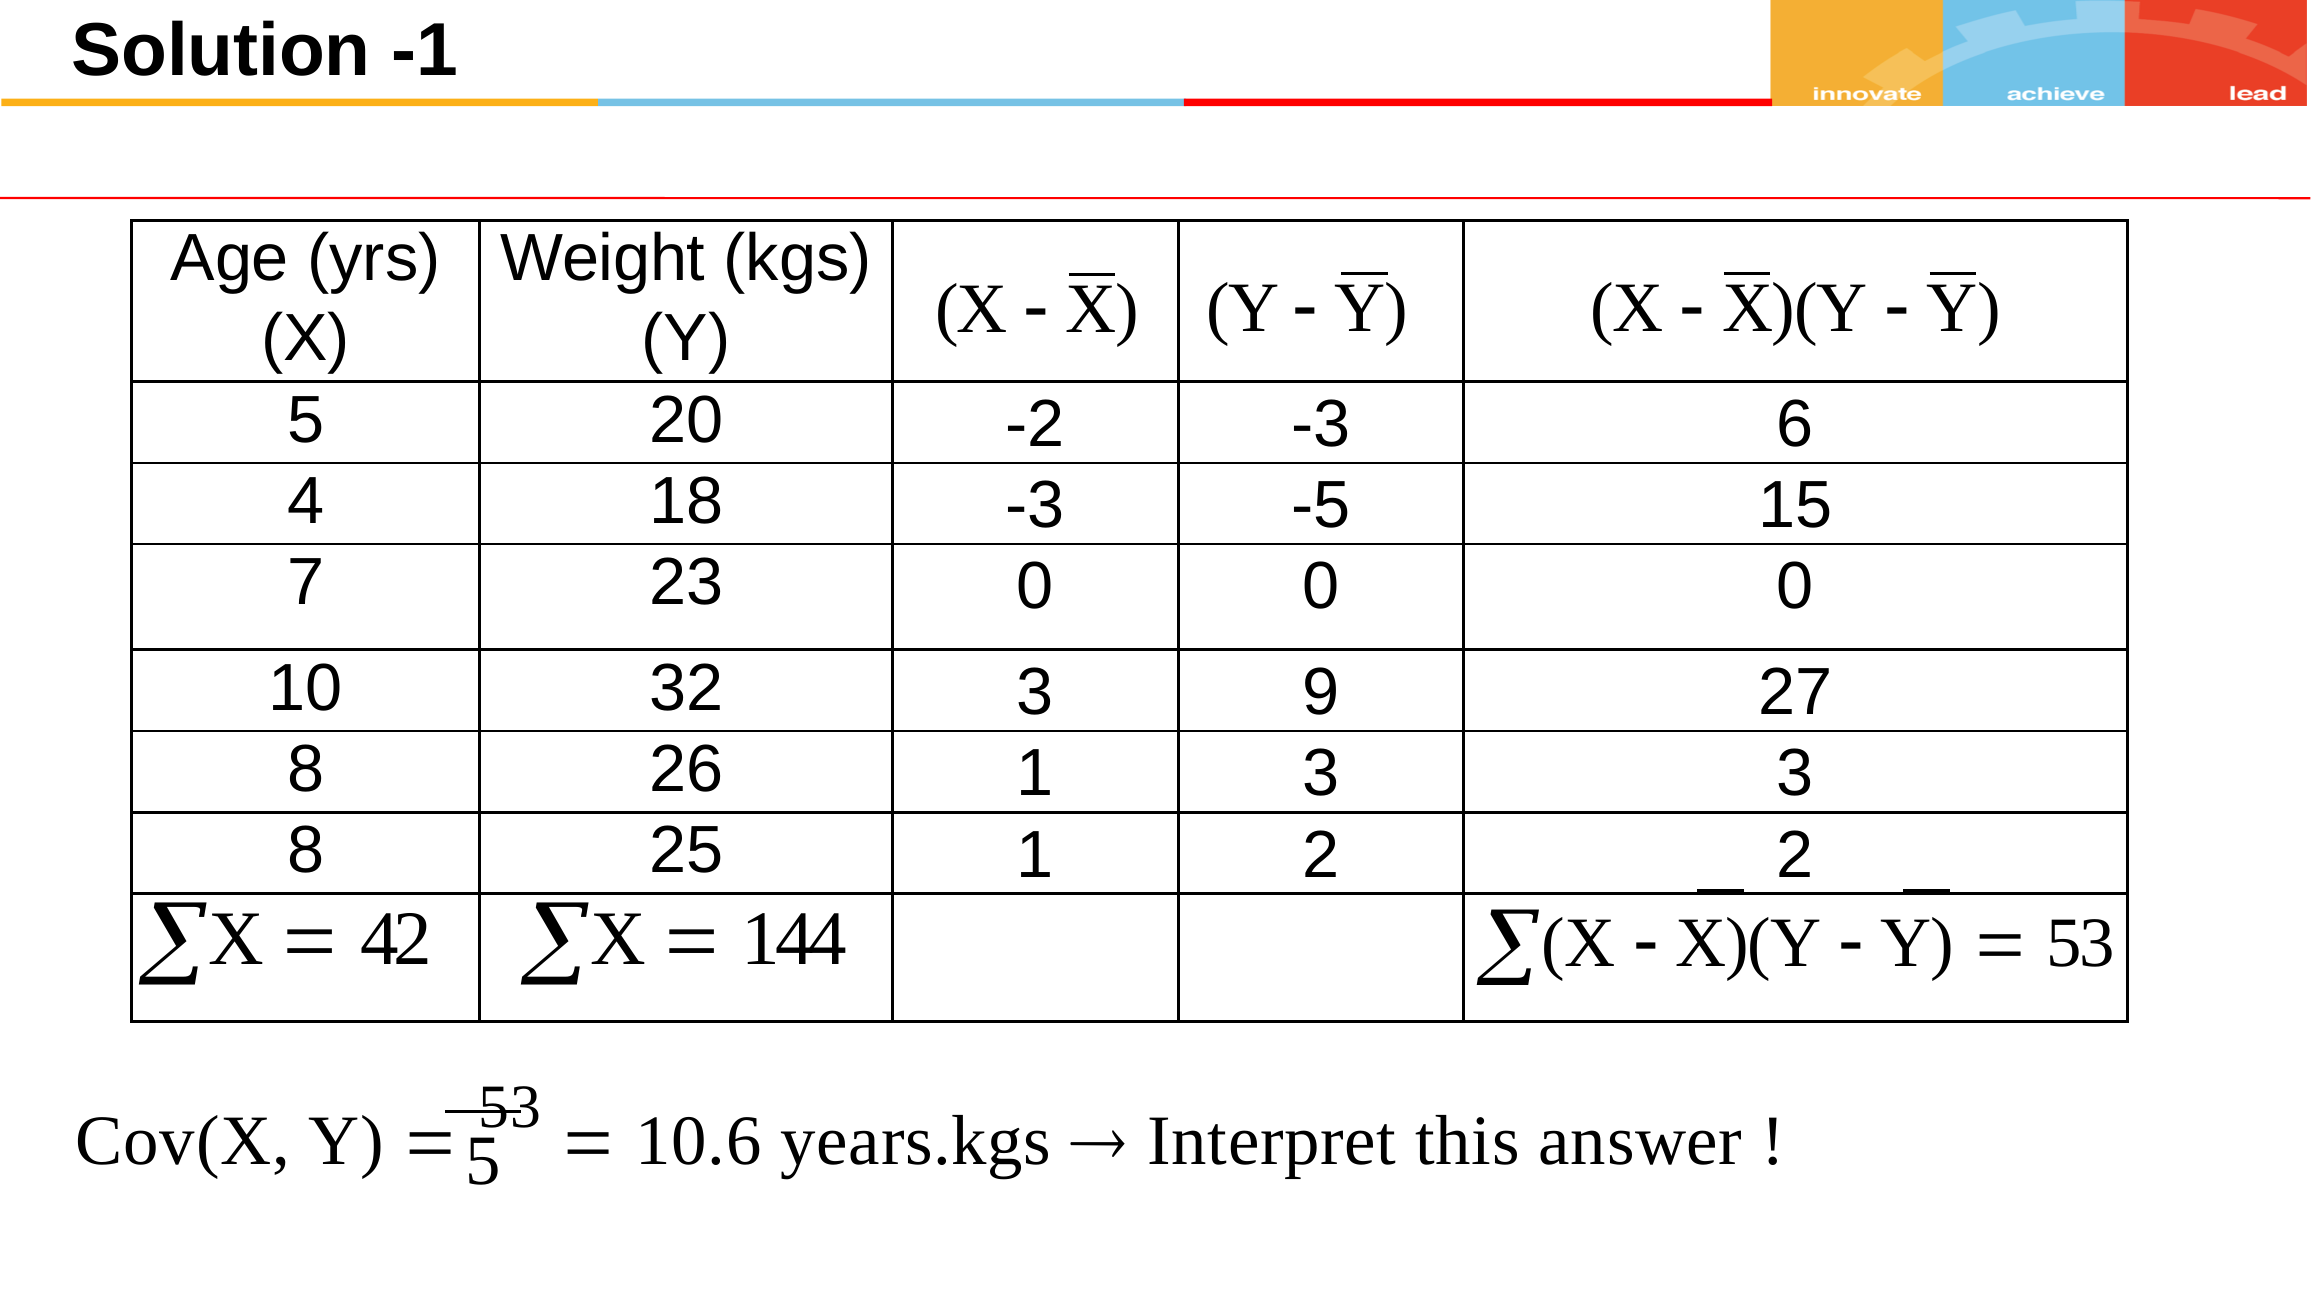

# Solution -1

| Age (yrs) (X) | Weight (kgs) (Y) | (X − X) | (Y − Y) | (X − X)(Y − Y) |
| --- | --- | --- | --- | --- |
| 5 | 20 | -2 | -3 | 6 |
| 4 | 18 | -3 | -5 | 15 |
| 7 | 23 | 0 | 0 | 0 |
| 10 | 32 | 3 | 9 | 27 |
| 8 | 26 | 1 | 3 | 3 |
| 8 | 25 | 1 | 2 | 2 |
| ∑X = 42 | ∑X = 144 |  |  | ∑(X − X)(Y − Y) = 53 |

Cov(X, Y) = 53 = 10.6 years.kgs → Interpret this answer !

5
|